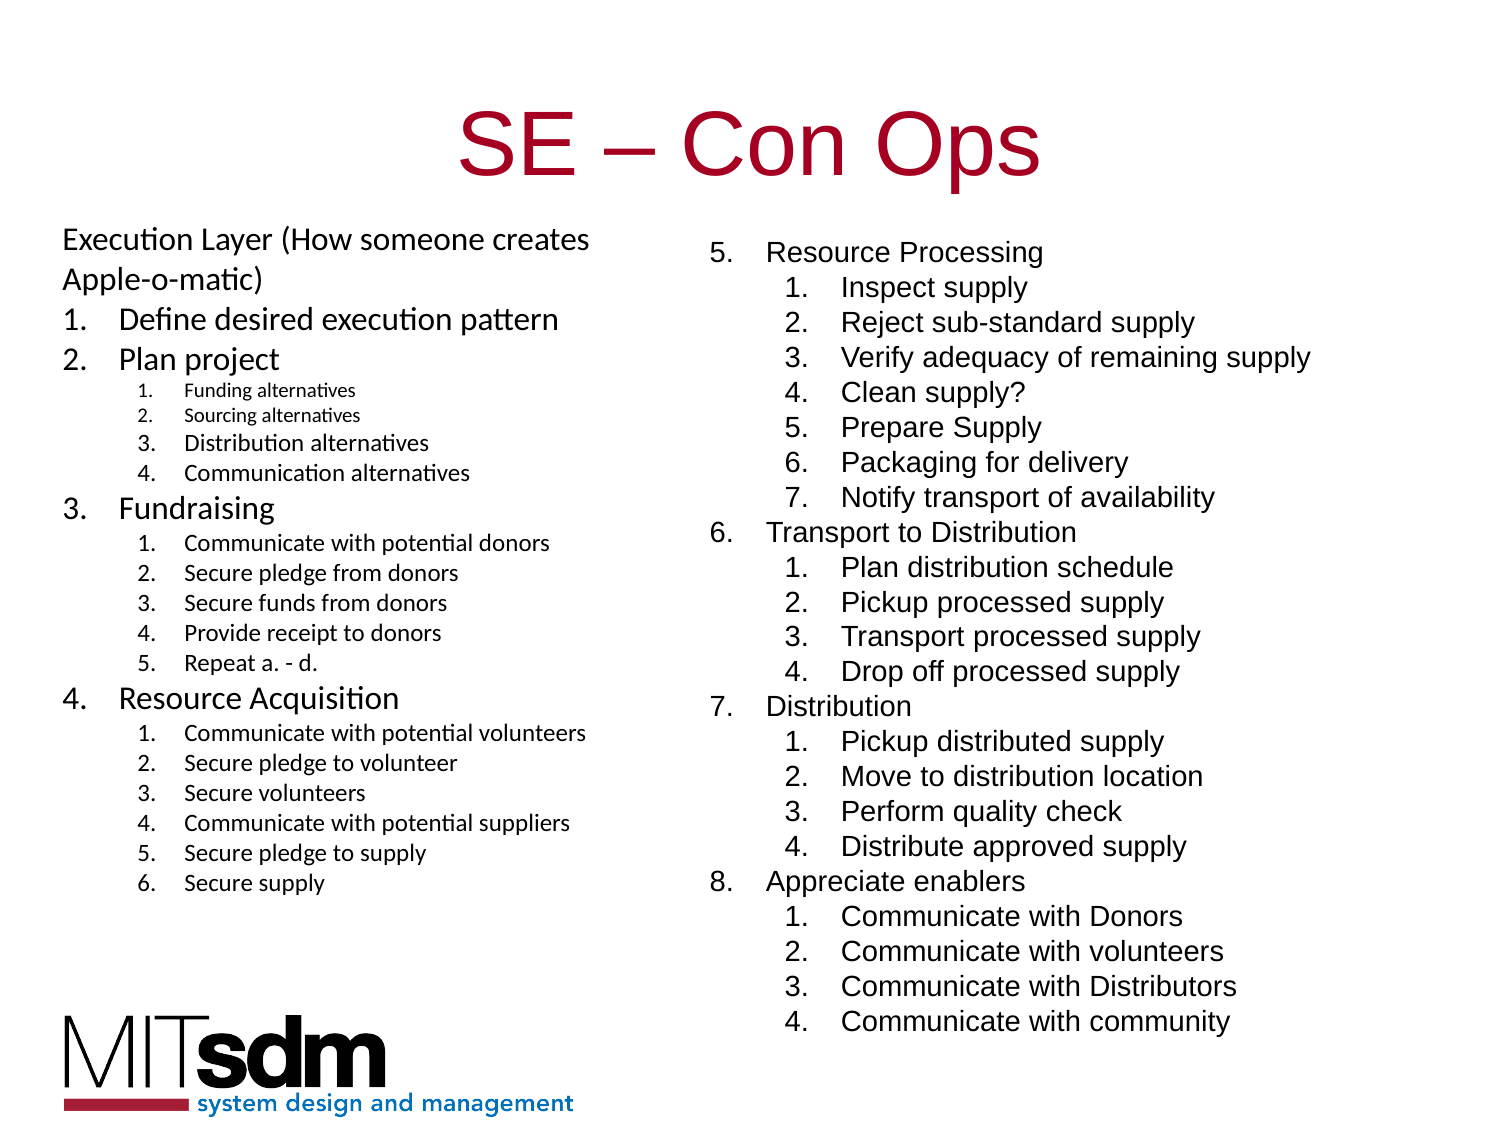

# SE – Con Ops
Execution Layer (How someone creates Apple-o-matic)
Define desired execution pattern
Plan project
Funding alternatives
Sourcing alternatives
Distribution alternatives
Communication alternatives
Fundraising
Communicate with potential donors
Secure pledge from donors
Secure funds from donors
Provide receipt to donors
Repeat a. - d.
Resource Acquisition
Communicate with potential volunteers
Secure pledge to volunteer
Secure volunteers
Communicate with potential suppliers
Secure pledge to supply
Secure supply
Resource Processing
Inspect supply
Reject sub-standard supply
Verify adequacy of remaining supply
Clean supply?
Prepare Supply
Packaging for delivery
Notify transport of availability
Transport to Distribution
Plan distribution schedule
Pickup processed supply
Transport processed supply
Drop off processed supply
Distribution
Pickup distributed supply
Move to distribution location
Perform quality check
Distribute approved supply
Appreciate enablers
Communicate with Donors
Communicate with volunteers
Communicate with Distributors
Communicate with community